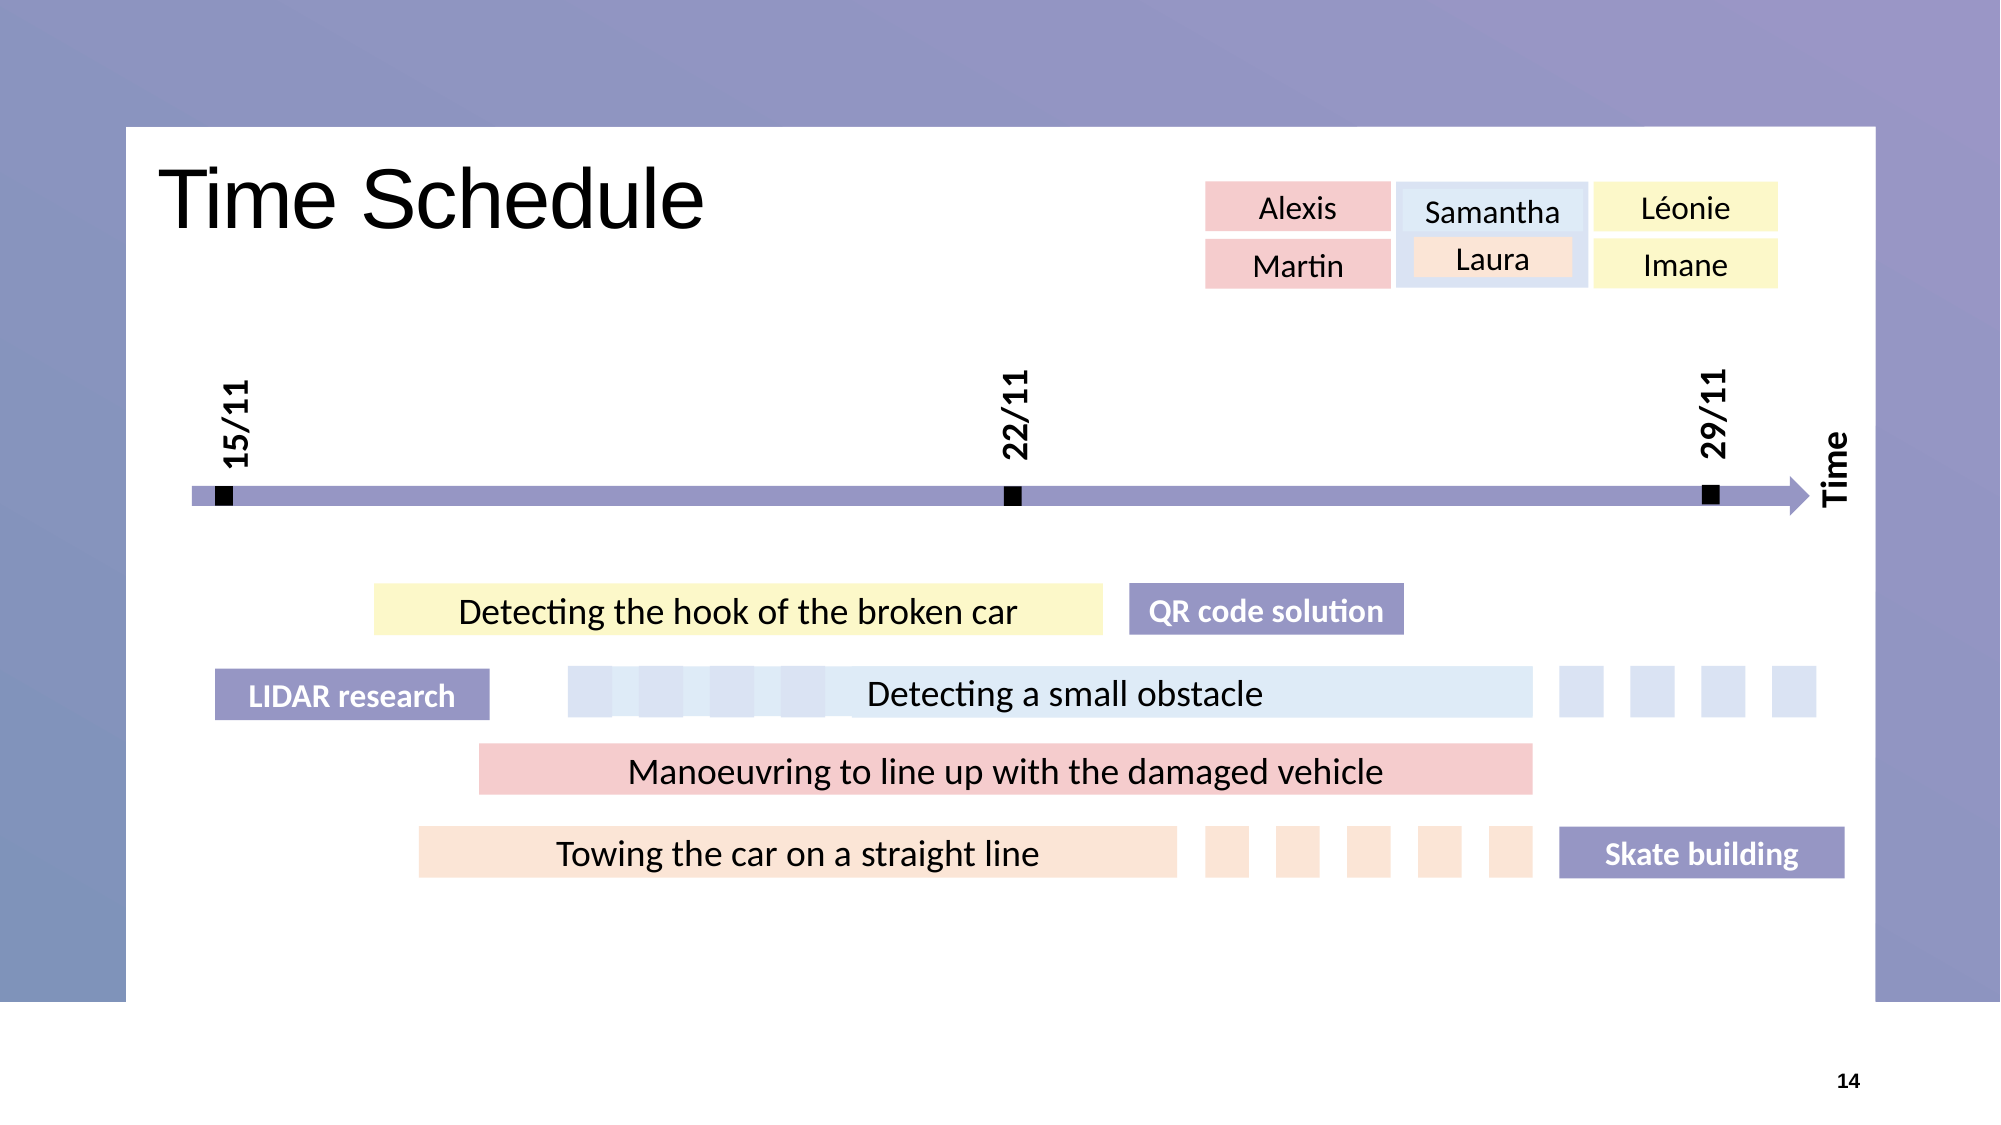

# Time Schedule
Alexis

Léonie
Samantha
Laura
Imane
Martin
29/11
15/11
Time

22/11

QR code solution
Detecting the hook of the broken car

   Detecting a small obstacle
Detecting a small obstacle
LIDAR research
Manoeuvring to line up with the damaged vehicle

Towing the car on a straight line
Skate building
14